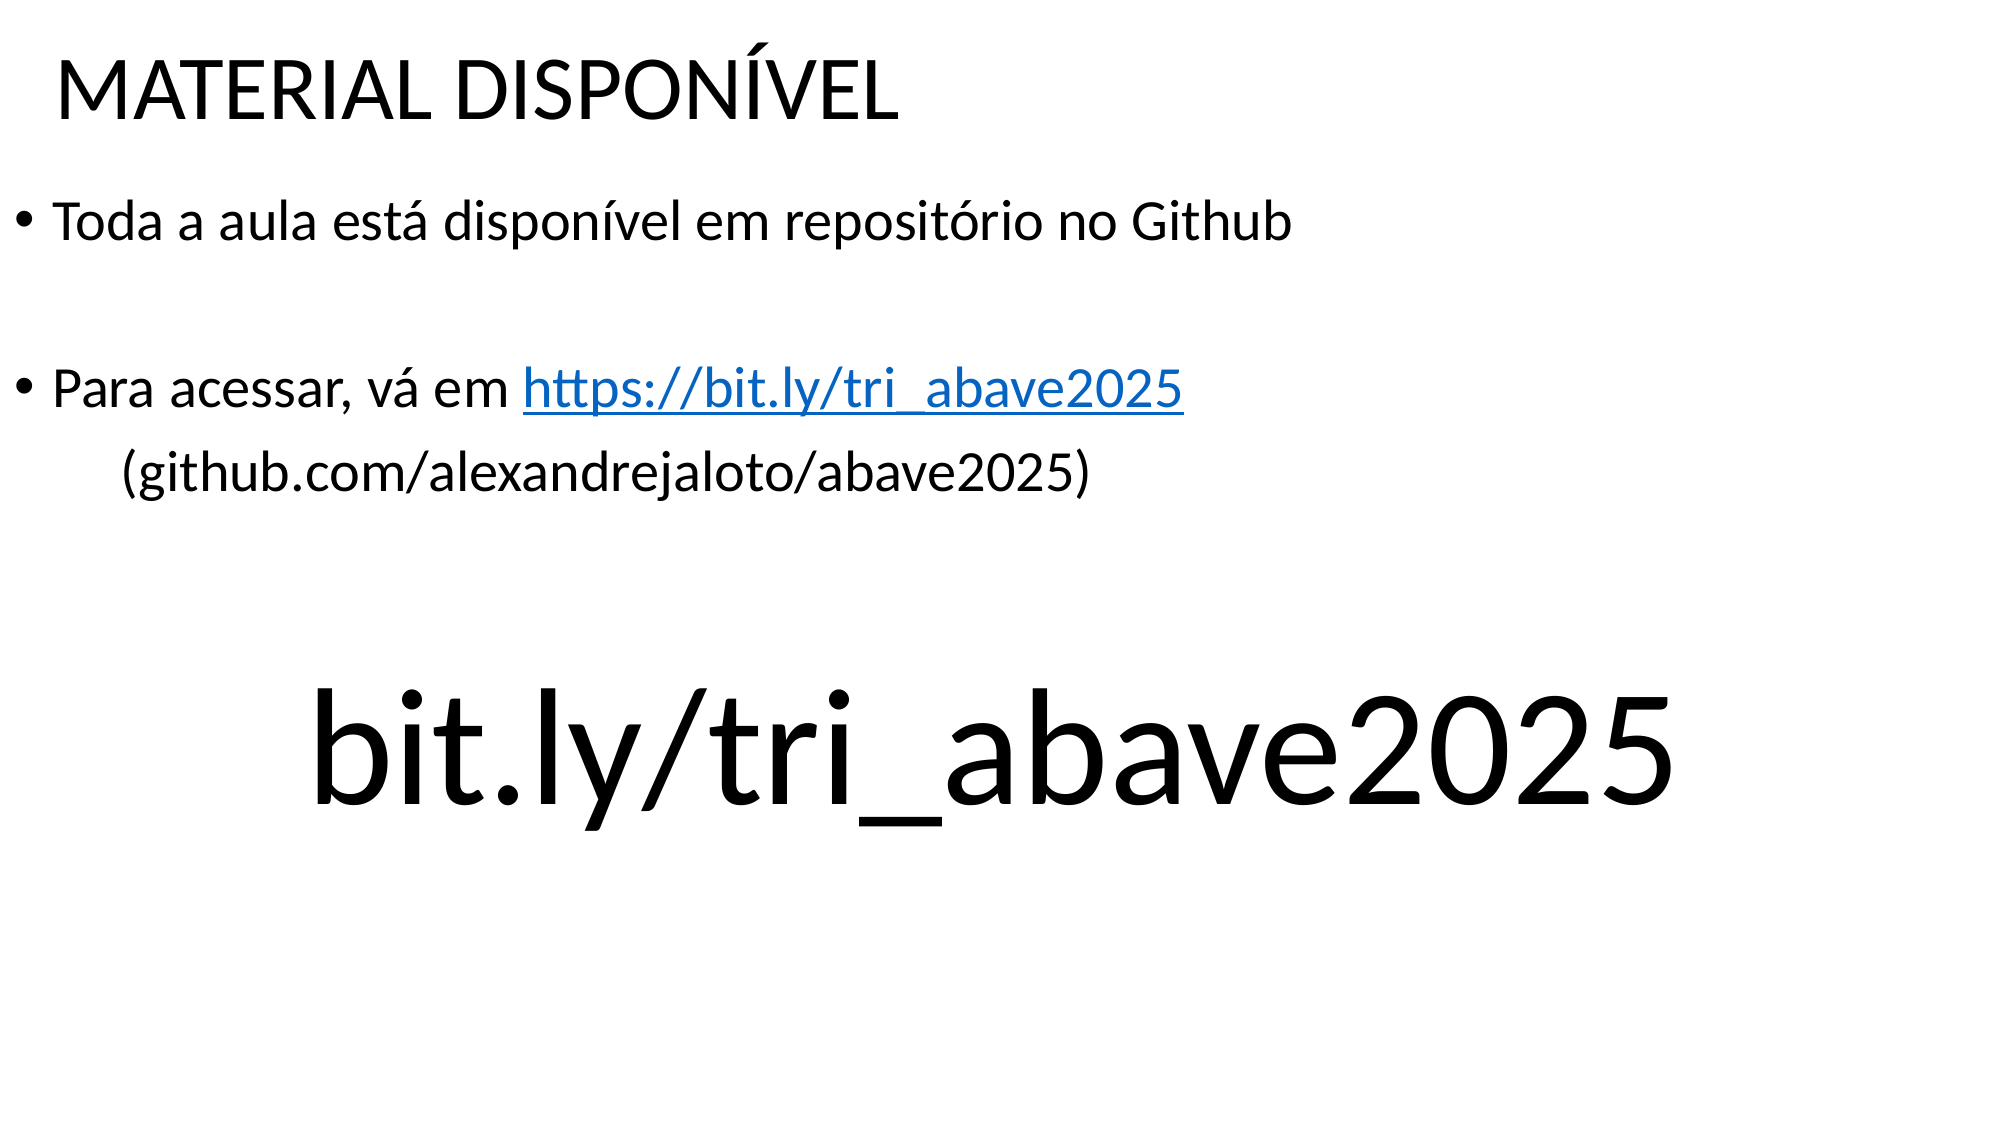

# MATERIAL DISPONÍVEL
Toda a aula está disponível em repositório no Github

Para acessar, vá em https://bit.ly/tri_abave2025
        (github.com/alexandrejaloto/abave2025)

bit.ly/tri_abave2025